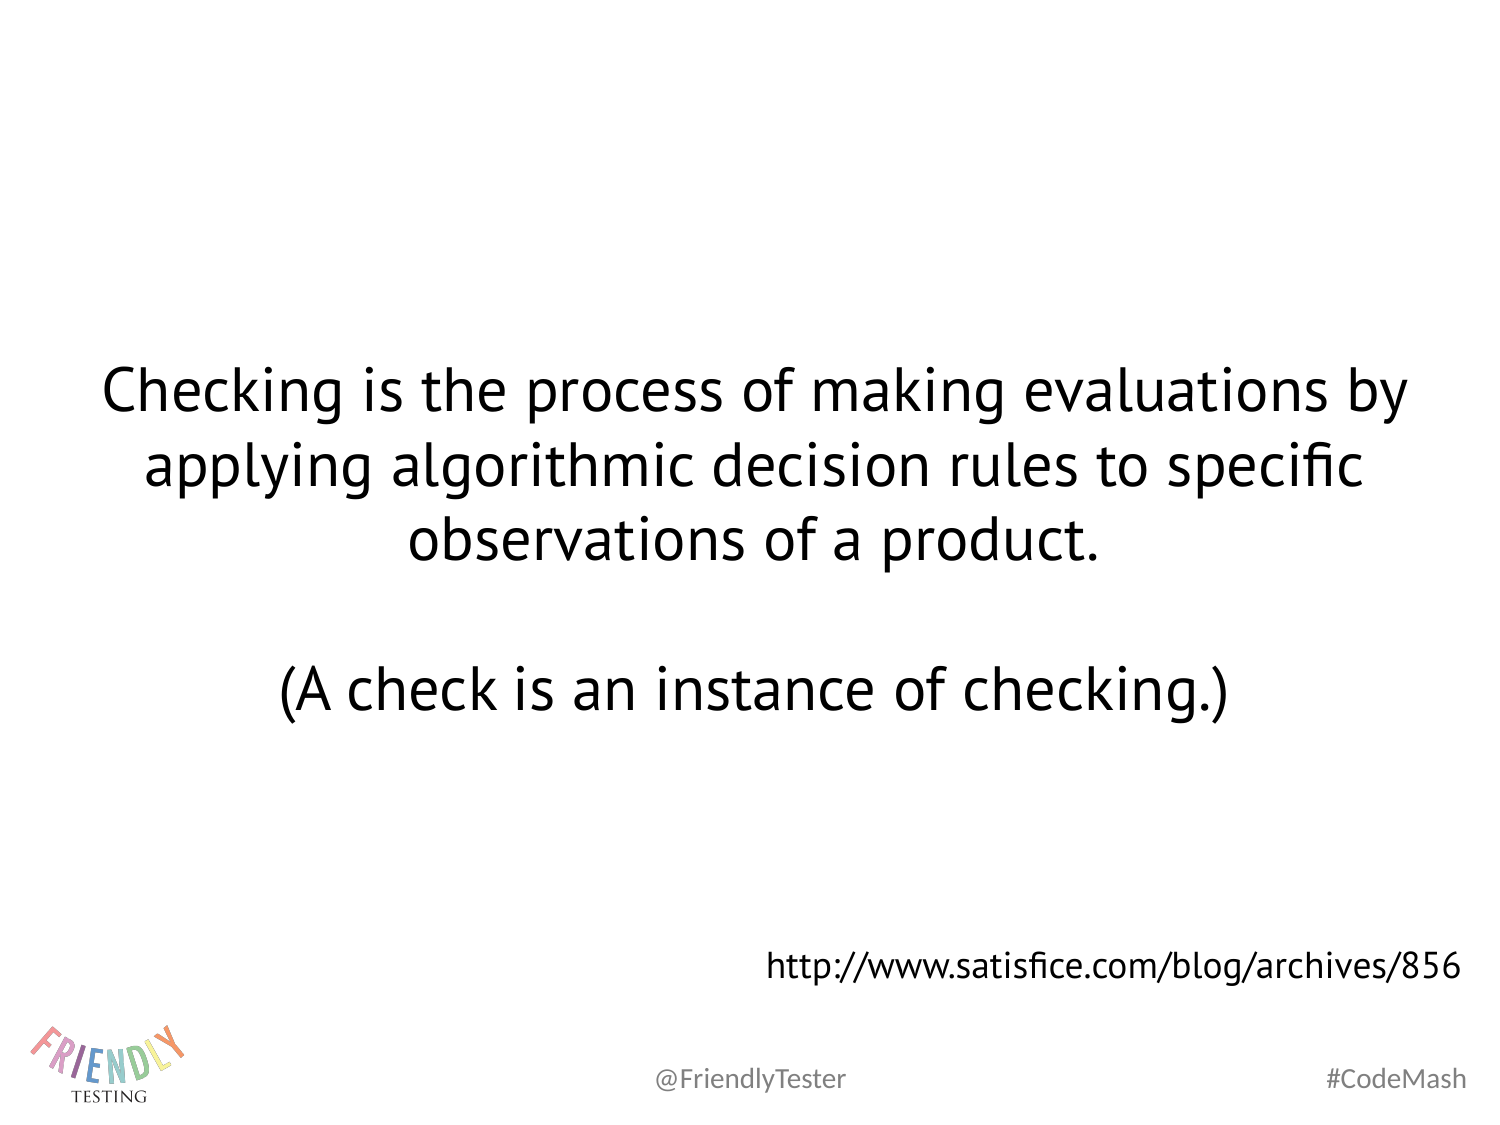

Checking is the process of making evaluations by applying algorithmic decision rules to specific observations of a product.

(A check is an instance of checking.)
http://www.satisfice.com/blog/archives/856